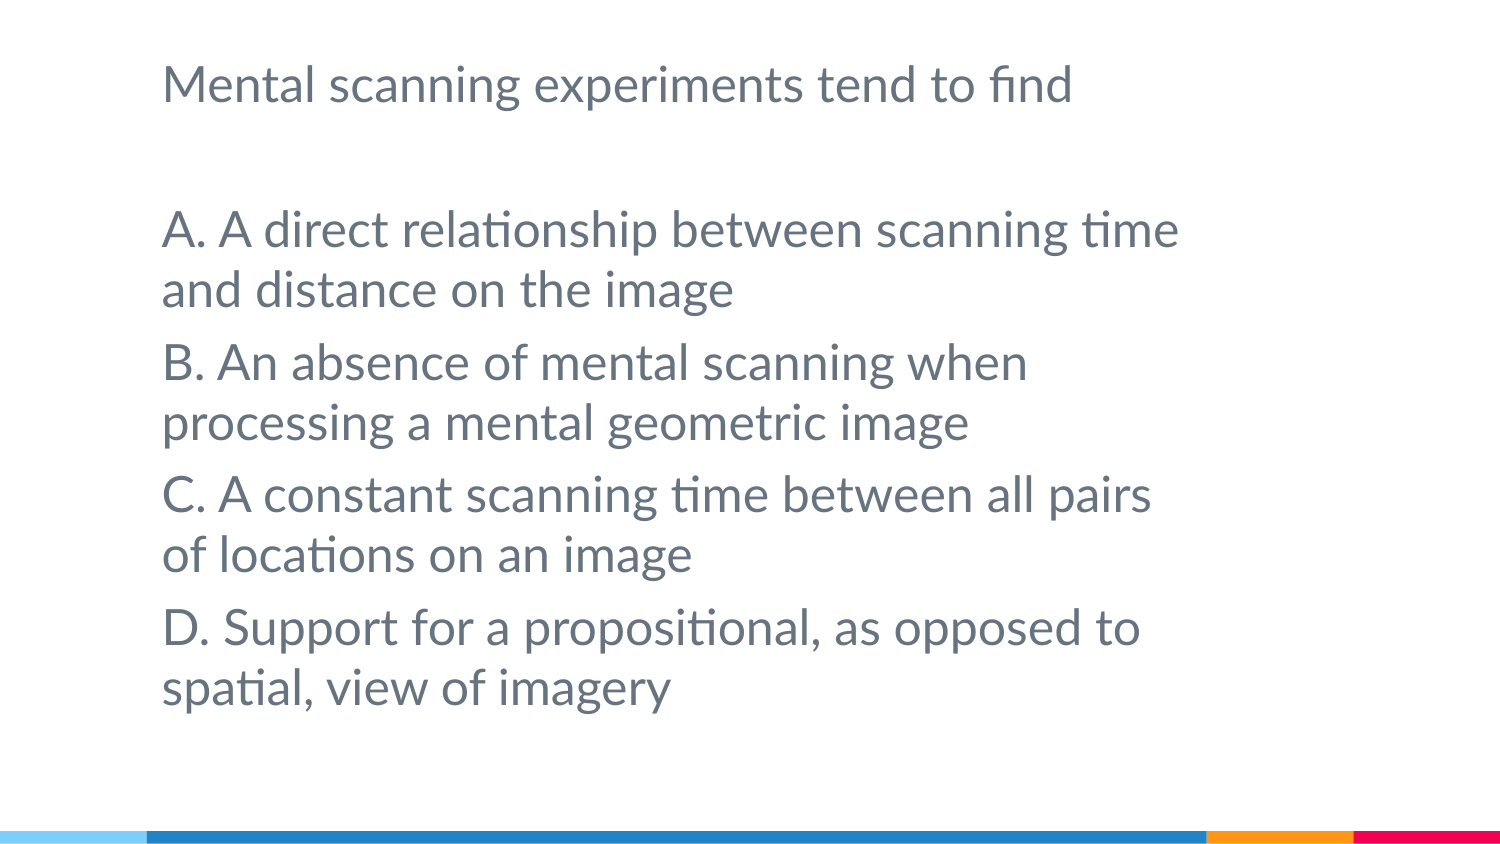

Mental scanning experiments tend to find

A. A direct relationship between scanning time and distance on the image
B. An absence of mental scanning when processing a mental geometric image
C. A constant scanning time between all pairs of locations on an image
D. Support for a propositional, as opposed to spatial, view of imagery